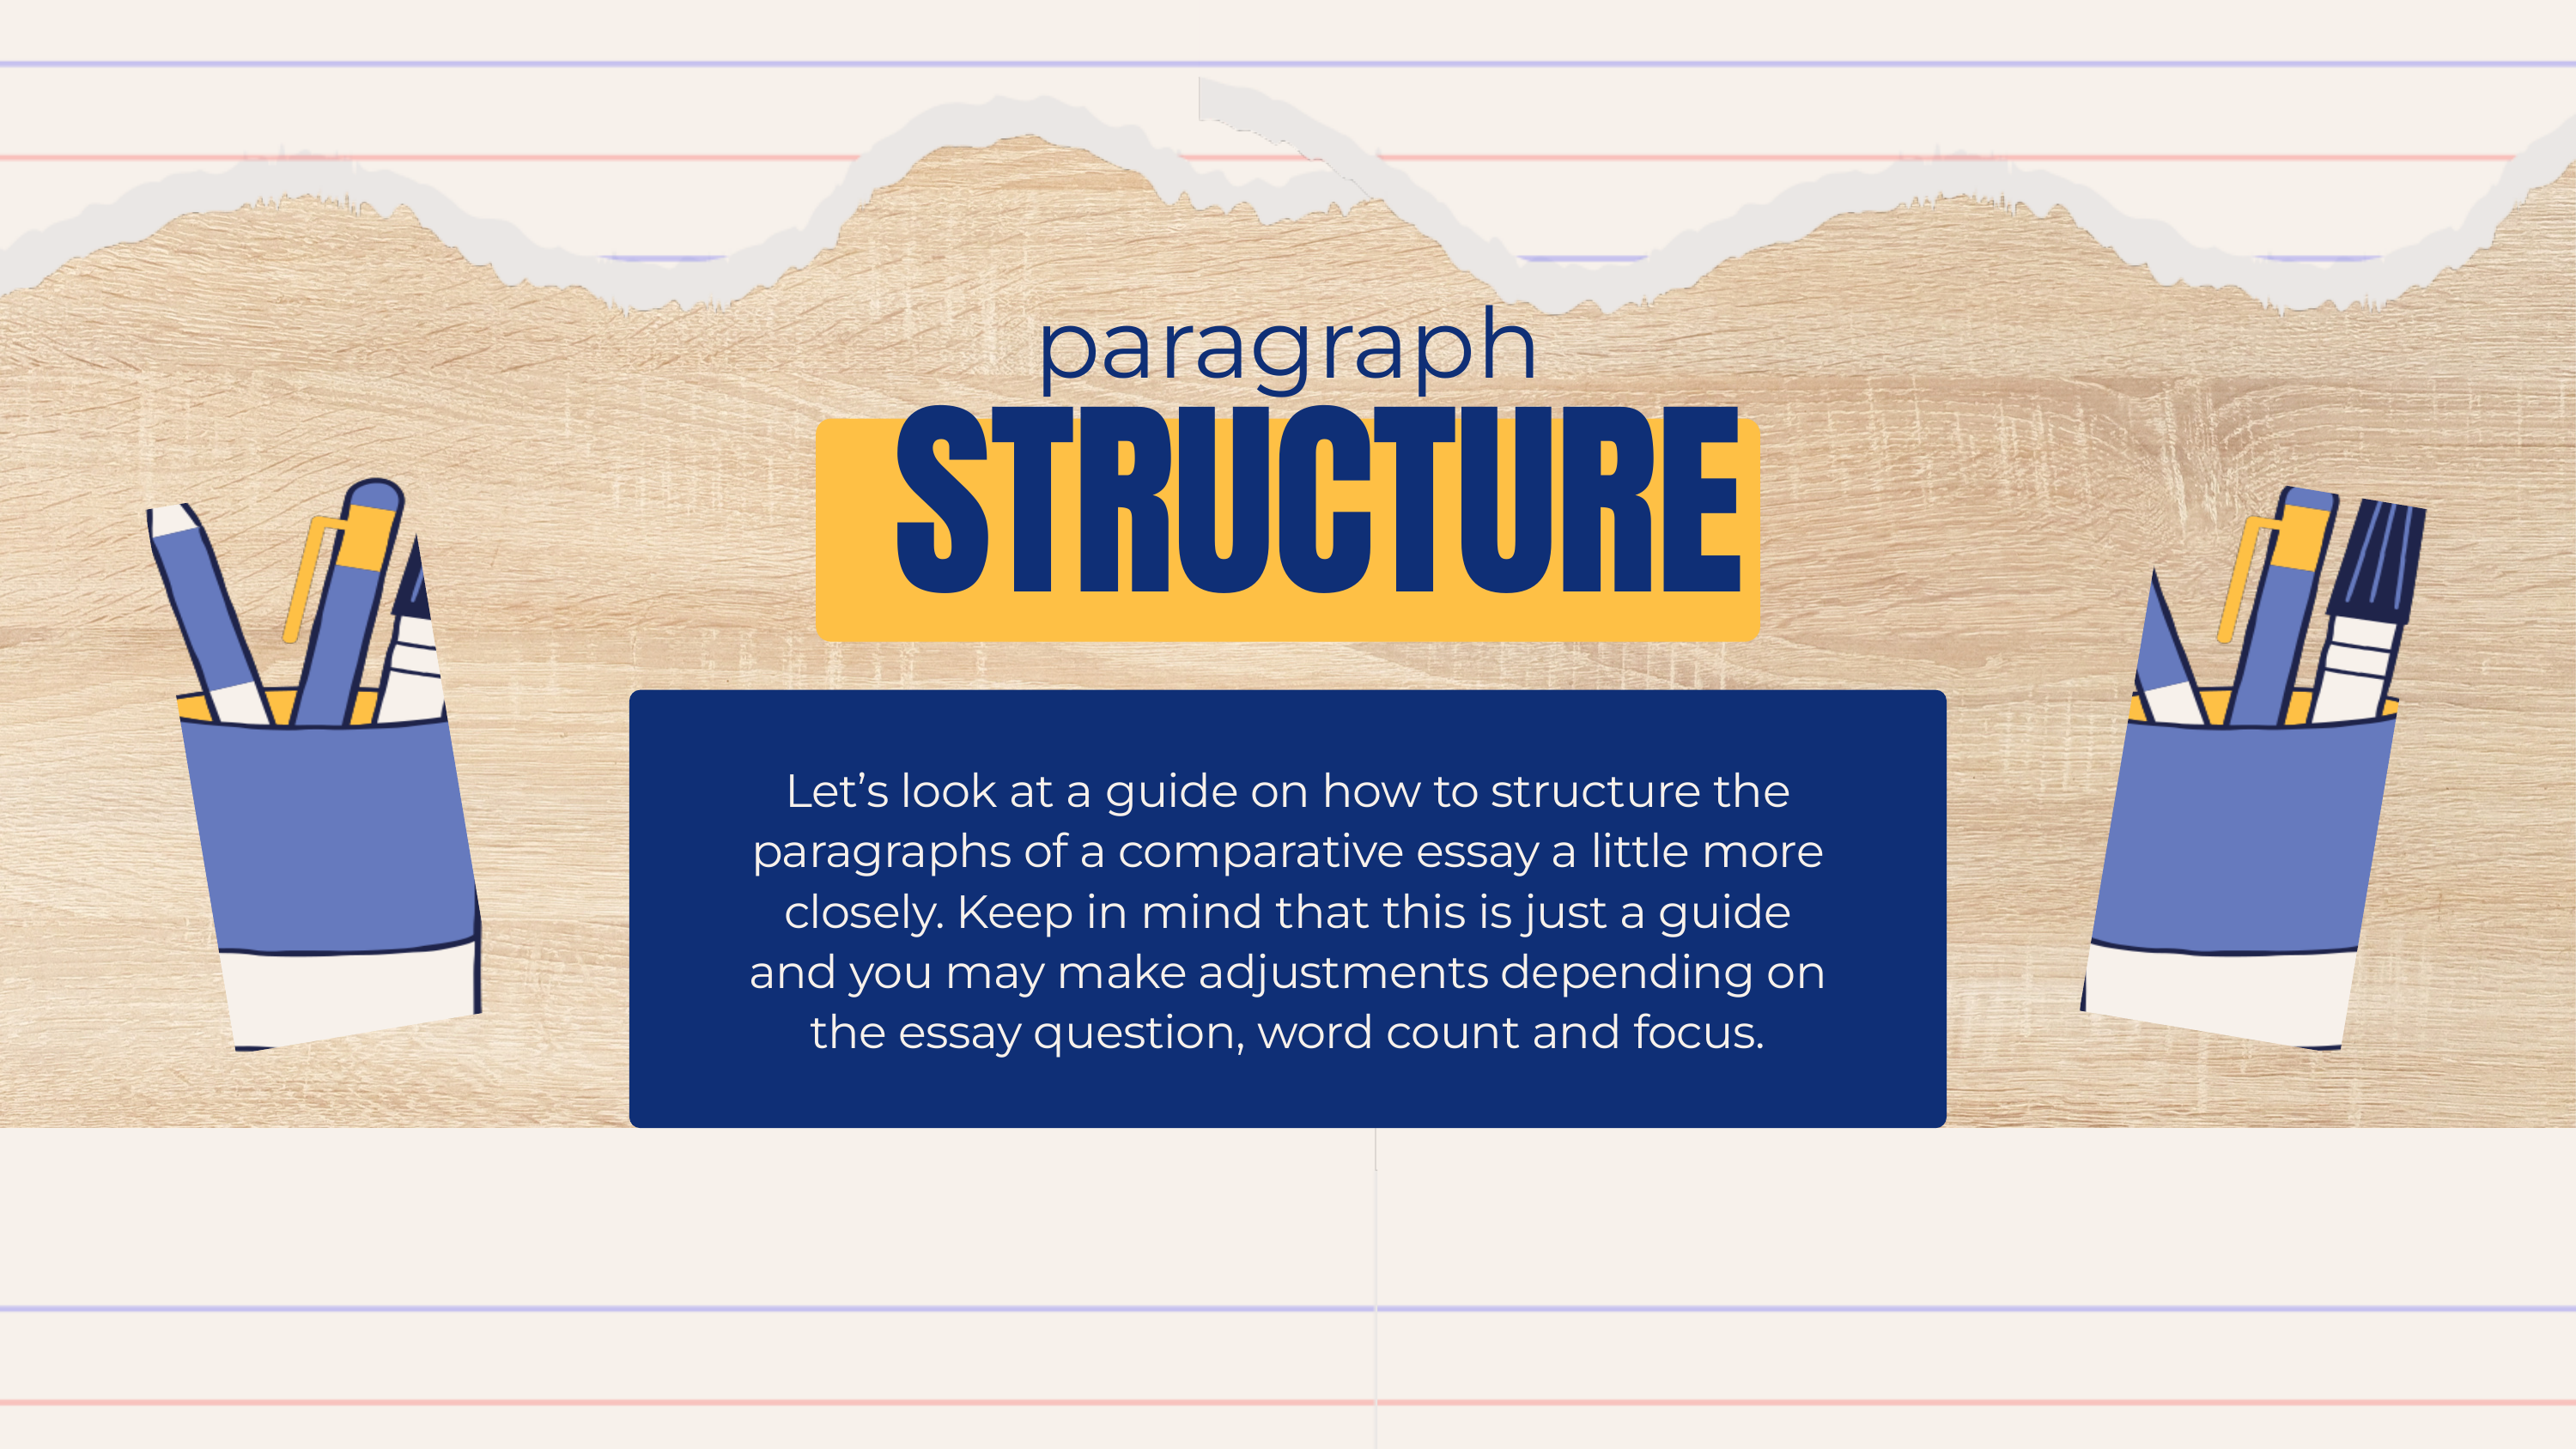

paragraph

STRUCTURE

Let’s look at a guide on how to structure the paragraphs of a comparative essay a little more closely. Keep in mind that this is just a guide and you may make adjustments depending on the essay question, word count and focus.